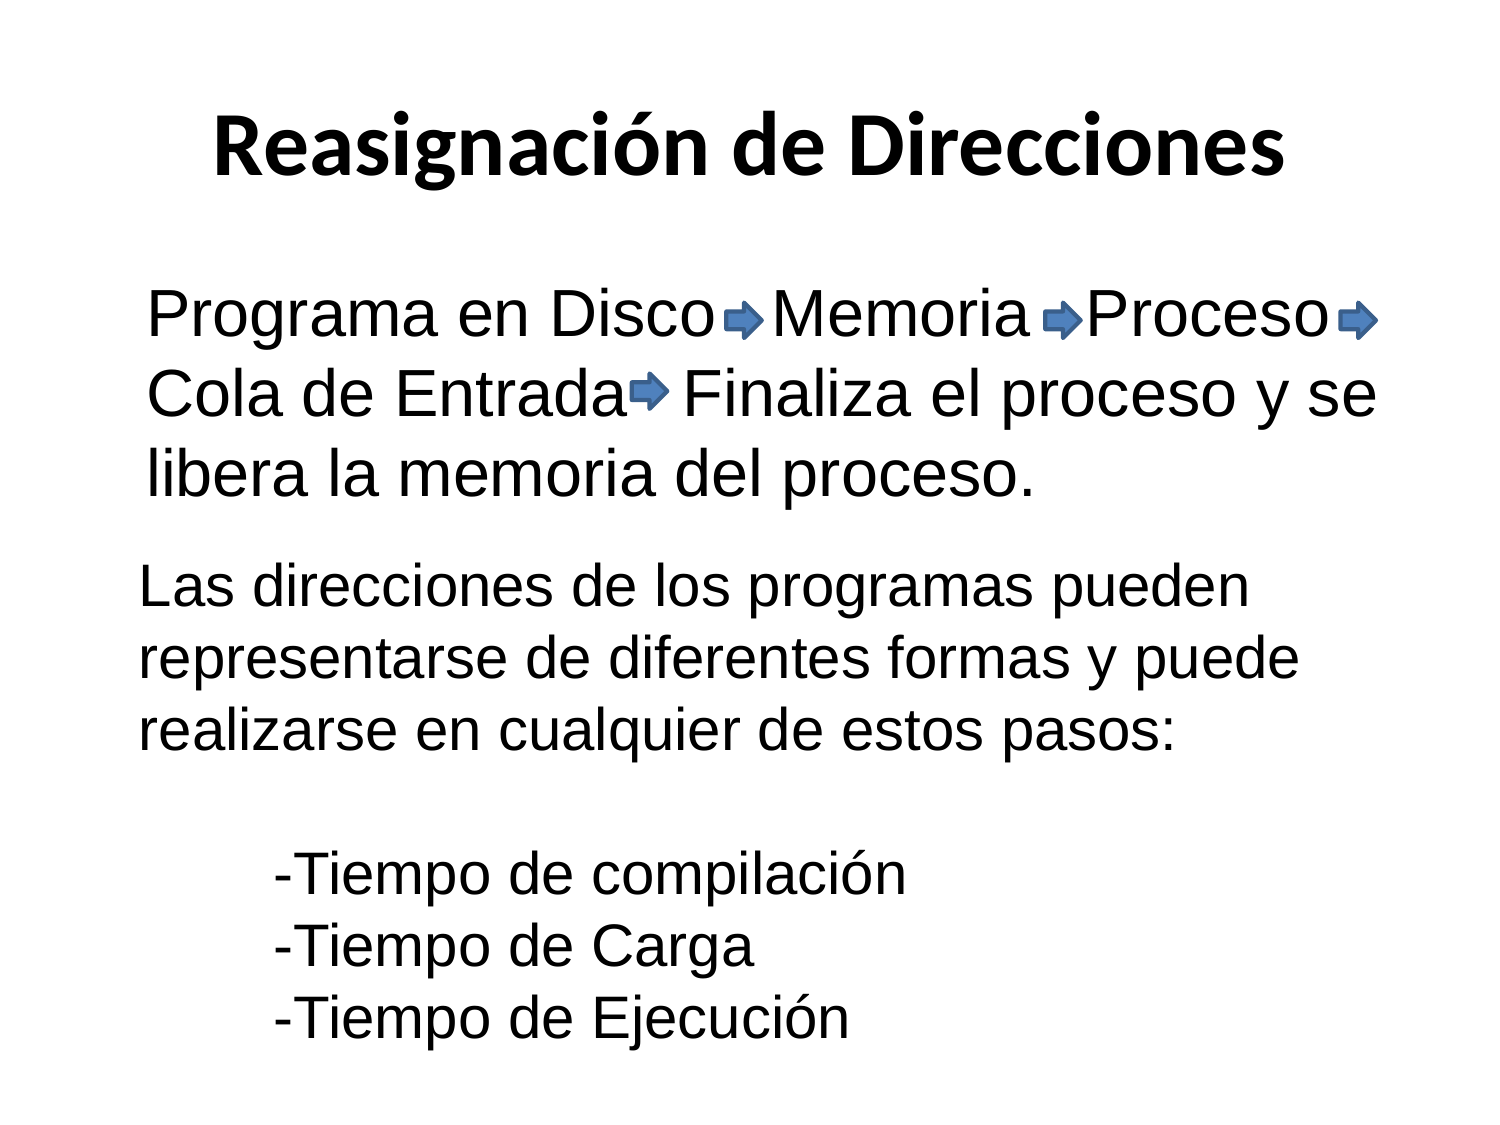

# Reasignación de Direcciones
	Programa en Disco   Memoria   Proceso Cola de Entrada   Finaliza el proceso y se libera la memoria del proceso.

Las direcciones de los programas pueden representarse de diferentes formas y puede realizarse en cualquier de estos pasos:

	-Tiempo de compilación
	-Tiempo de Carga
	-Tiempo de Ejecución